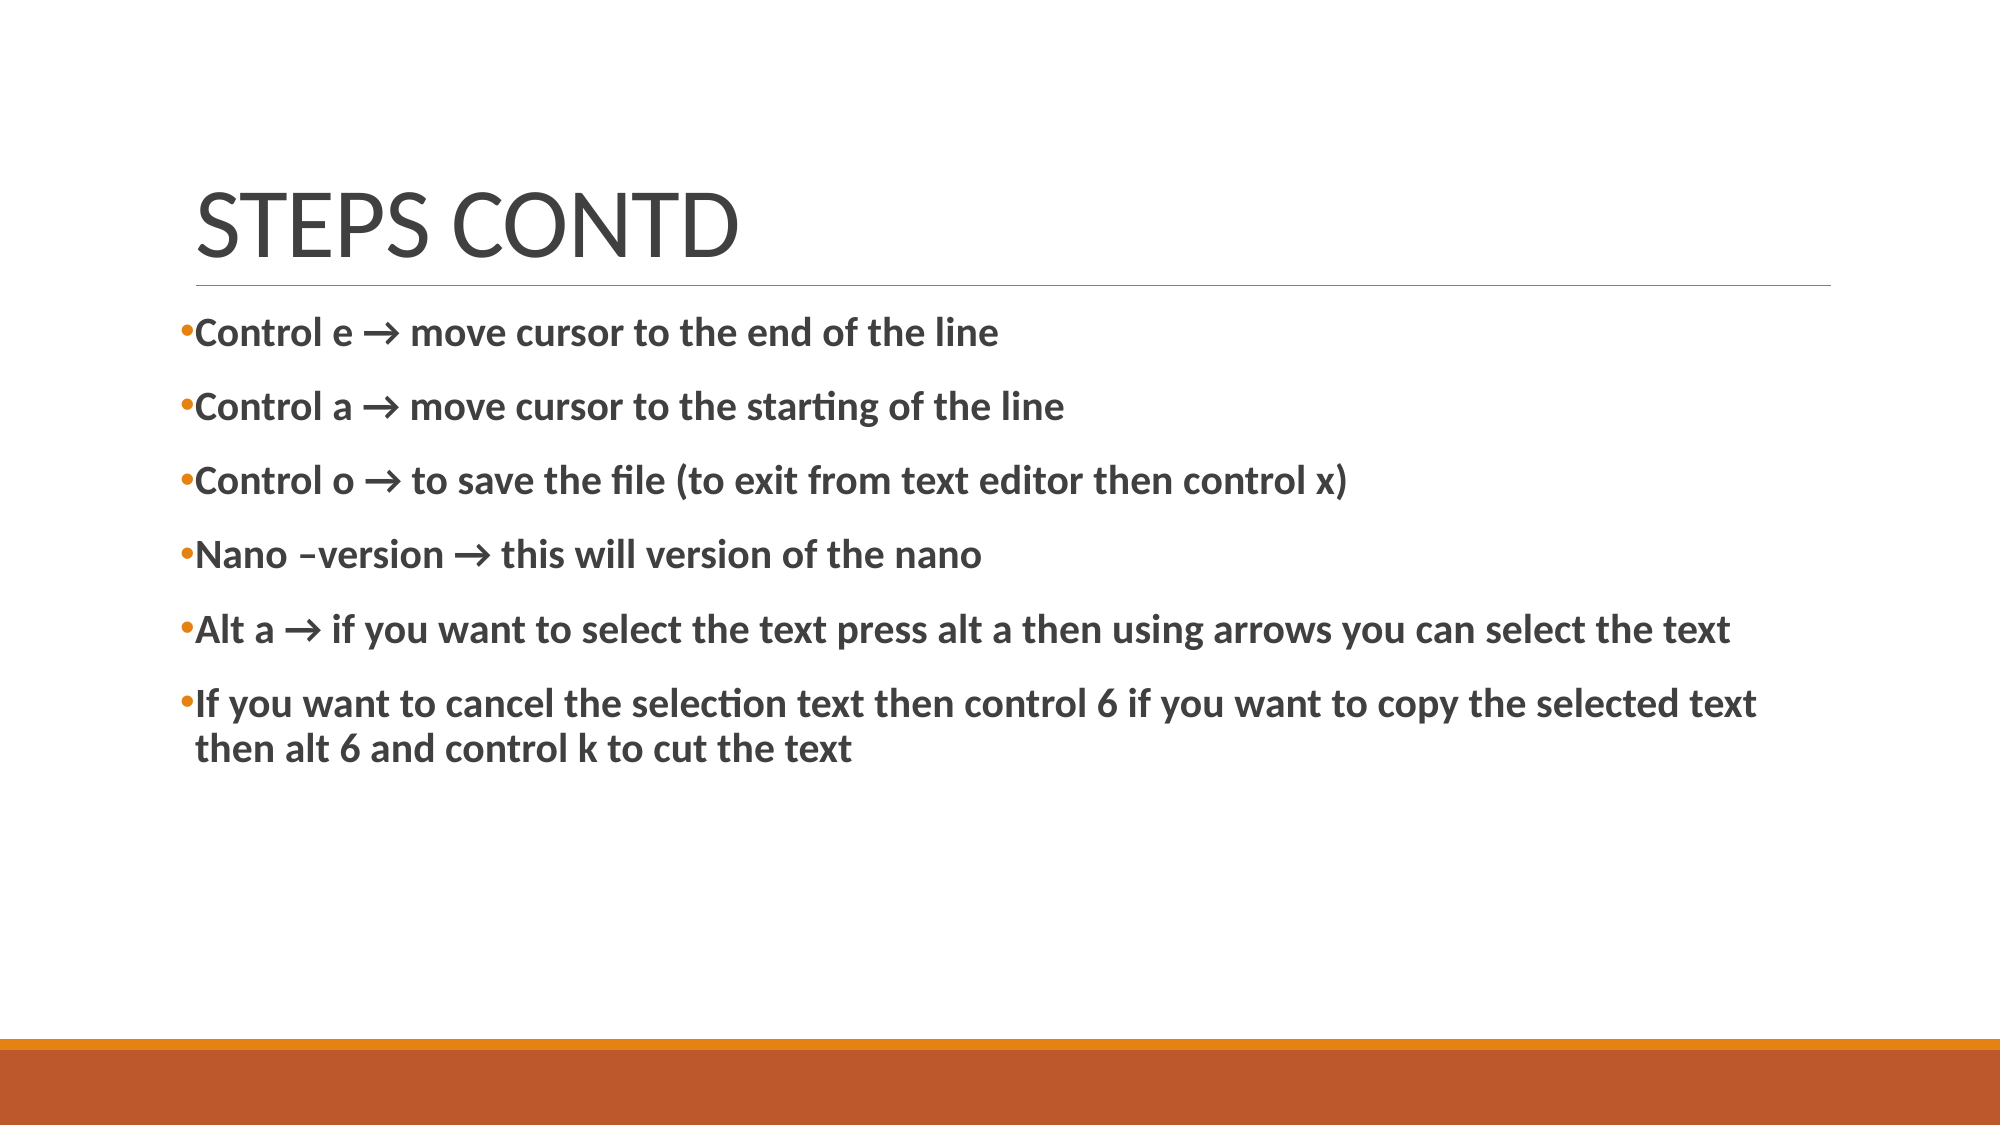

# STEPS CONTD
Control e → move cursor to the end of the line
Control a → move cursor to the starting of the line
Control o → to save the file (to exit from text editor then control x)
Nano –version → this will version of the nano
Alt a → if you want to select the text press alt a then using arrows you can select the text
If you want to cancel the selection text then control 6 if you want to copy the selected text then alt 6 and control k to cut the text